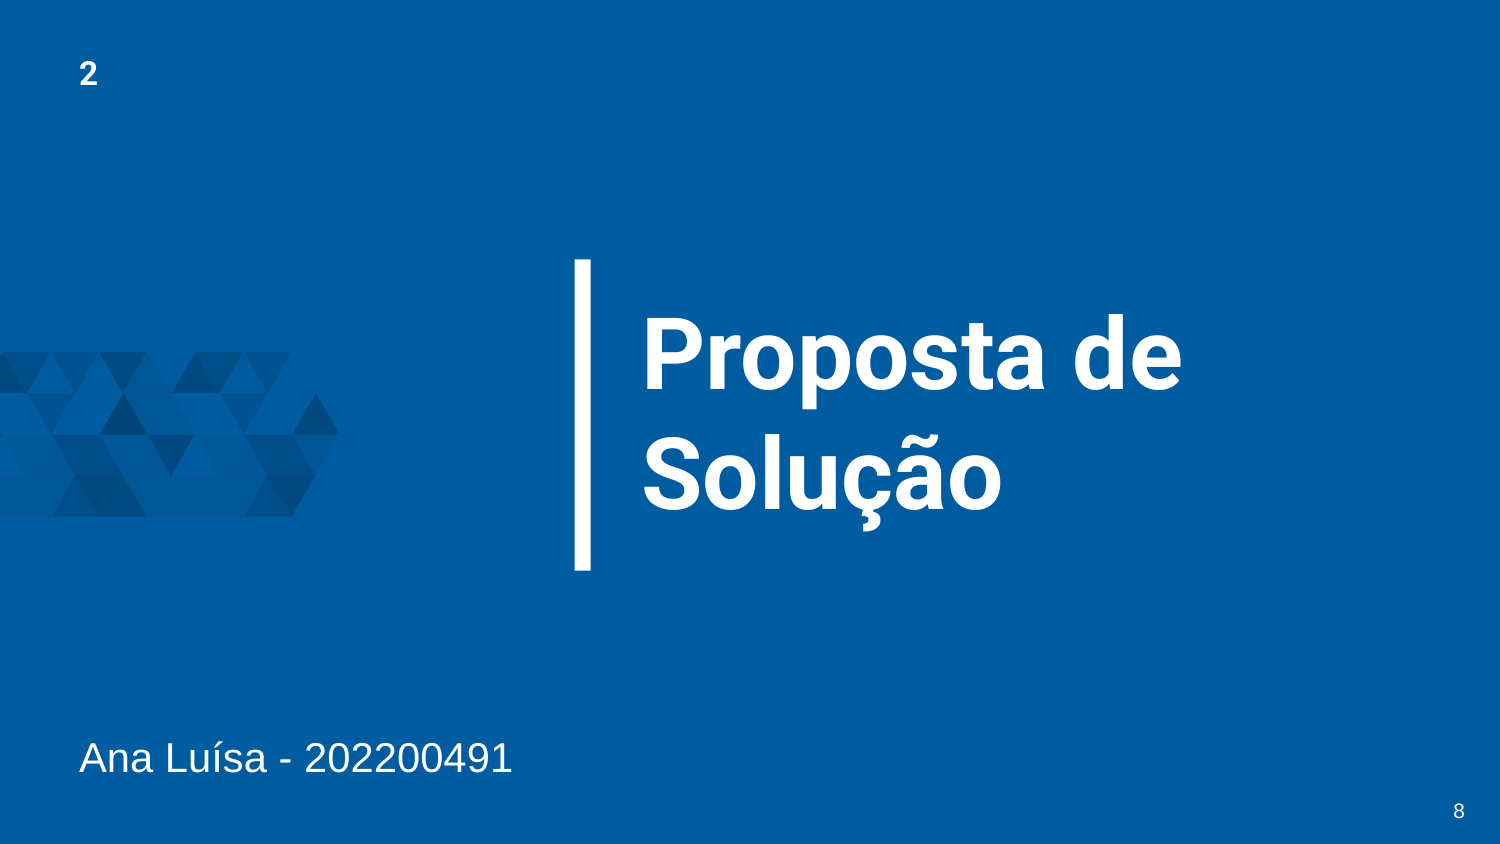

2
# Proposta de Solução
Ana Luísa - 202200491
8